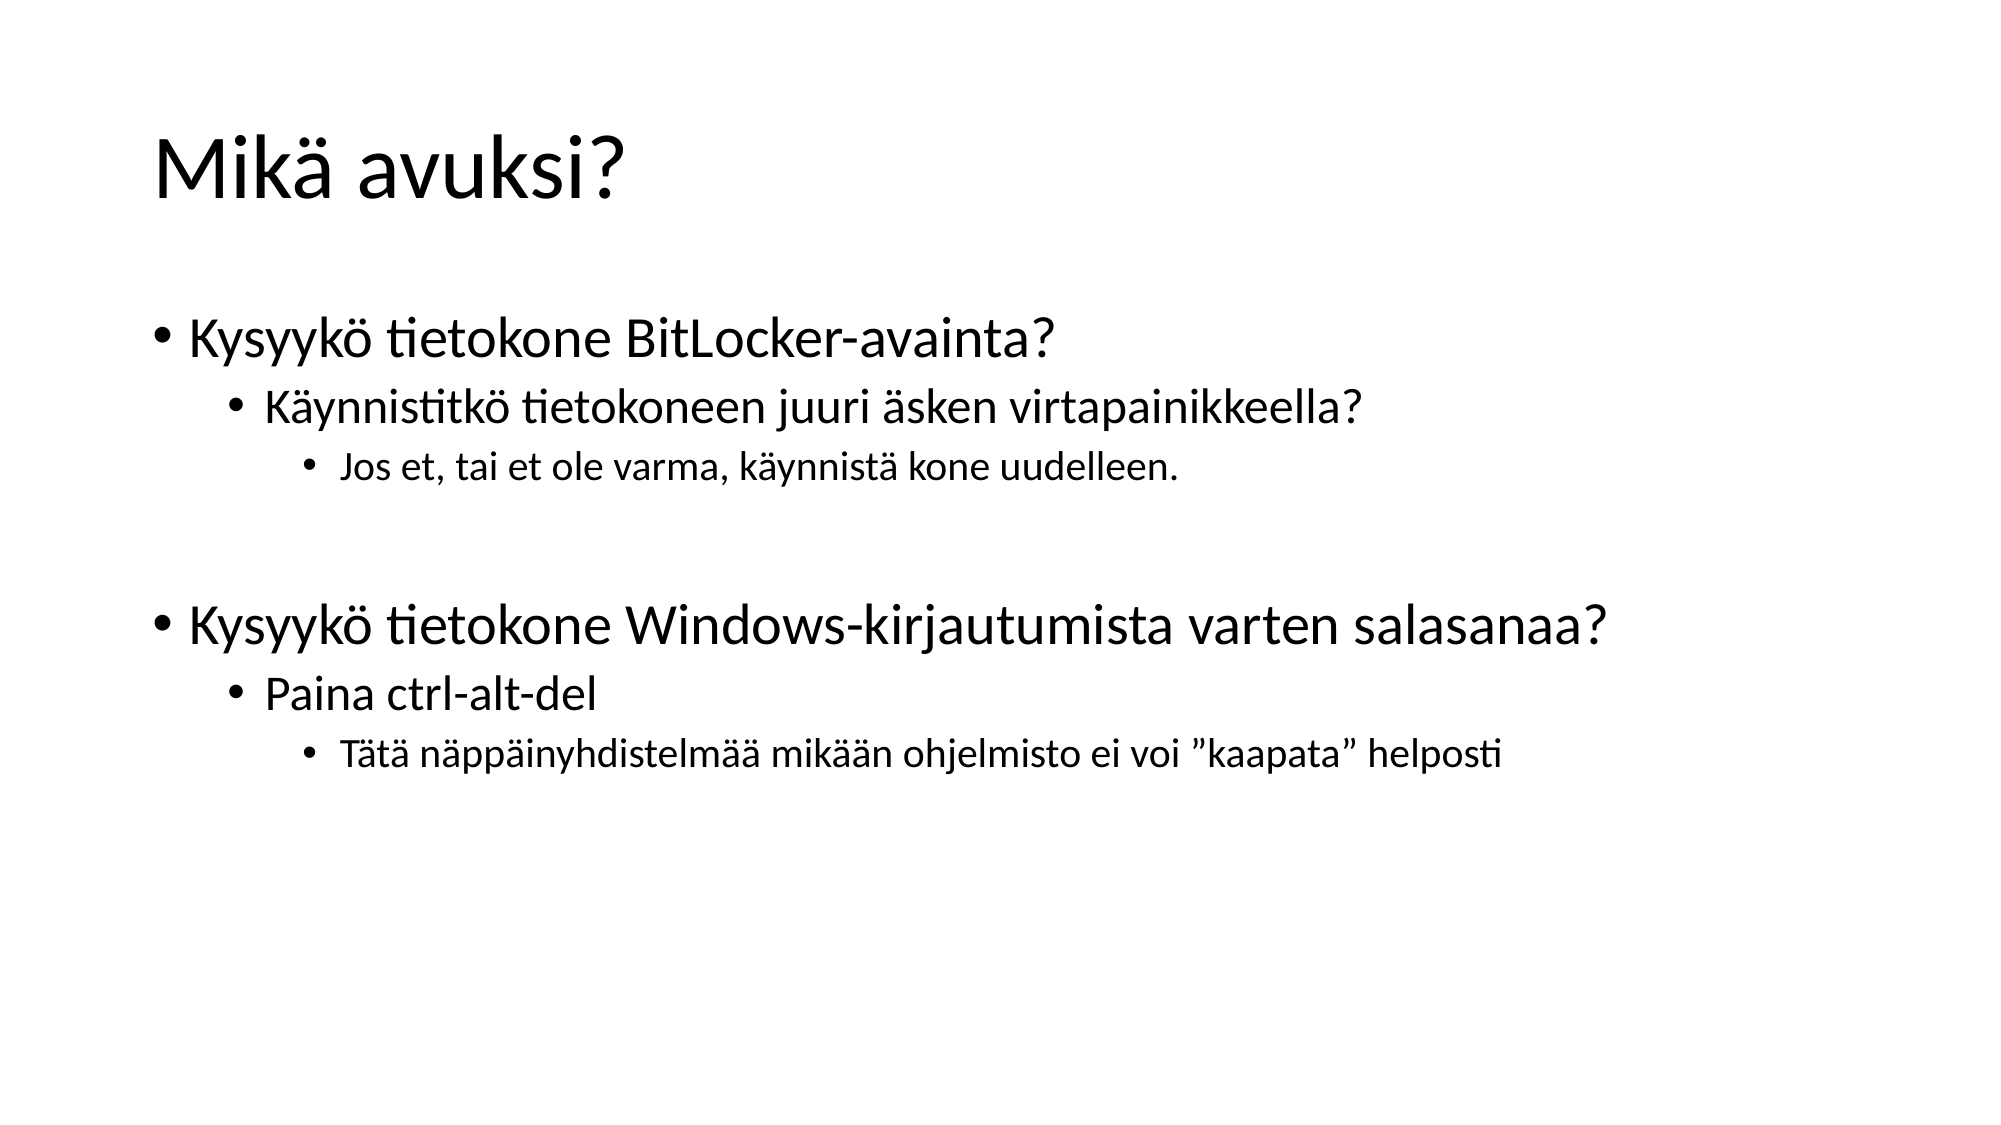

# Mikä avuksi?
Kysyykö tietokone BitLocker-avainta?
Käynnistitkö tietokoneen juuri äsken virtapainikkeella?
Jos et, tai et ole varma, käynnistä kone uudelleen.

Kysyykö tietokone Windows-kirjautumista varten salasanaa?
Paina ctrl-alt-del
Tätä näppäinyhdistelmää mikään ohjelmisto ei voi ”kaapata” helposti